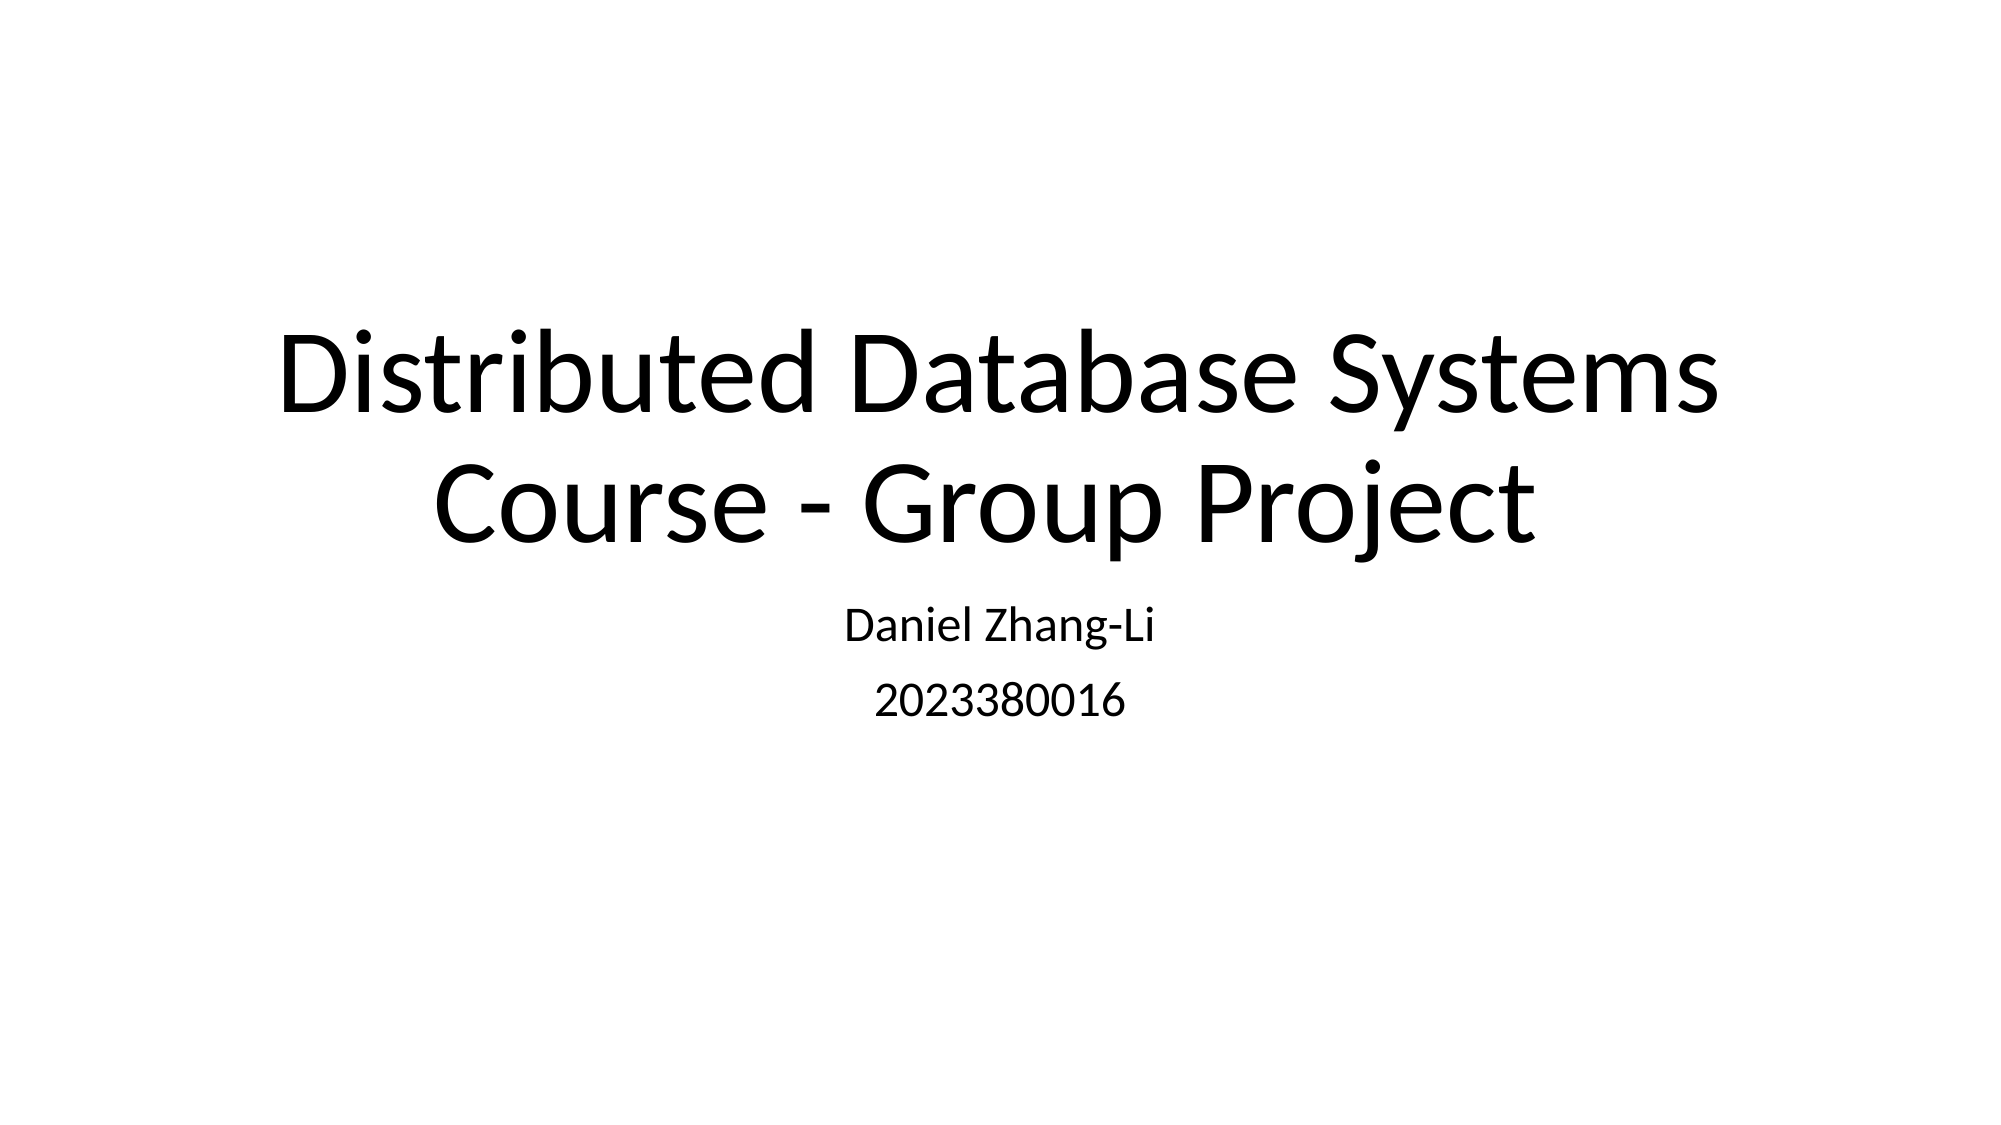

# Distributed Database Systems Course - Group Project
Daniel Zhang-Li
2023380016